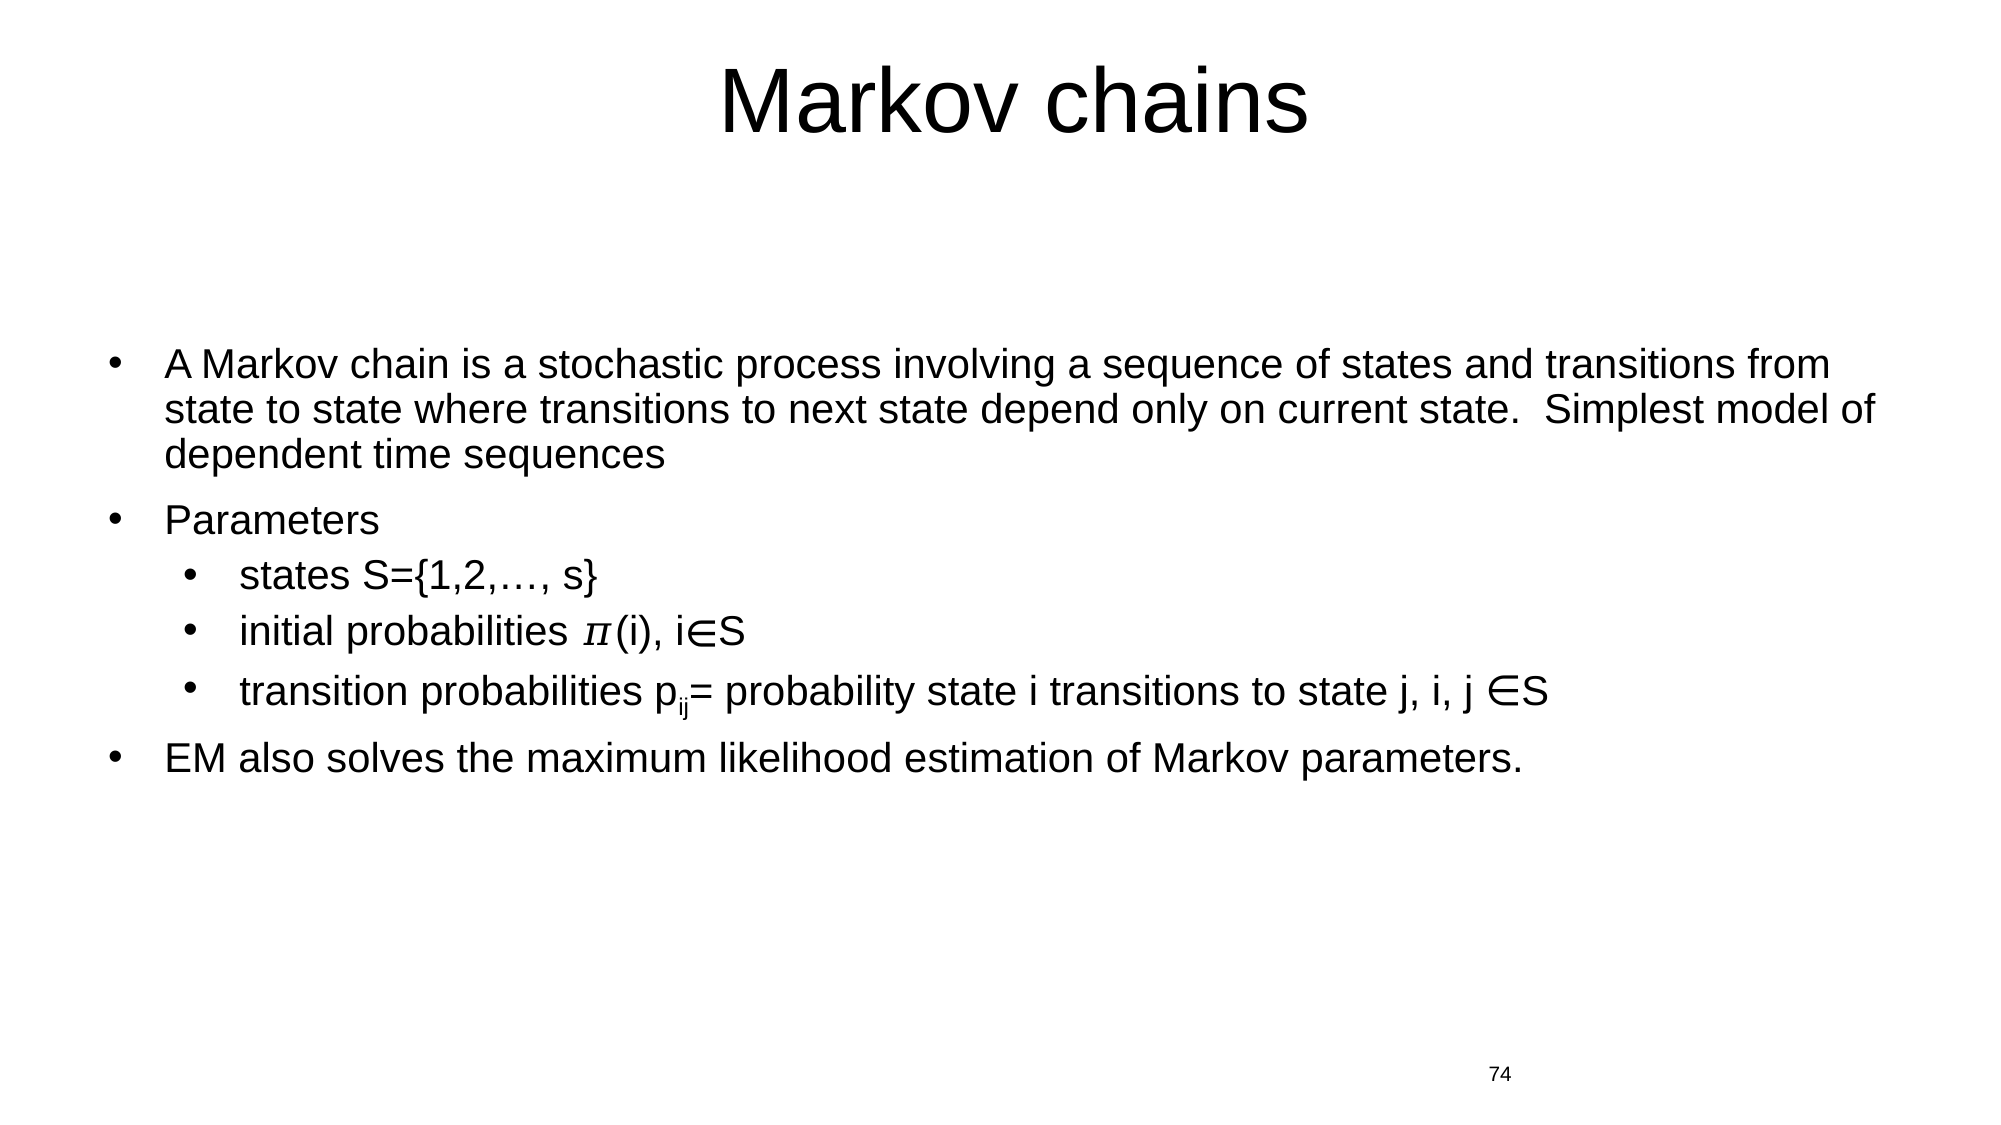

# Markov chains
A Markov chain is a stochastic process involving a sequence of states and transitions from state to state where transitions to next state depend only on current state.  Simplest model of dependent time sequences
Parameters
states S={1,2,…, s}
initial probabilities 𝜋(i), i∈S
transition probabilities pij= probability state i transitions to state j, i, j ∈S
EM also solves the maximum likelihood estimation of Markov parameters.

74